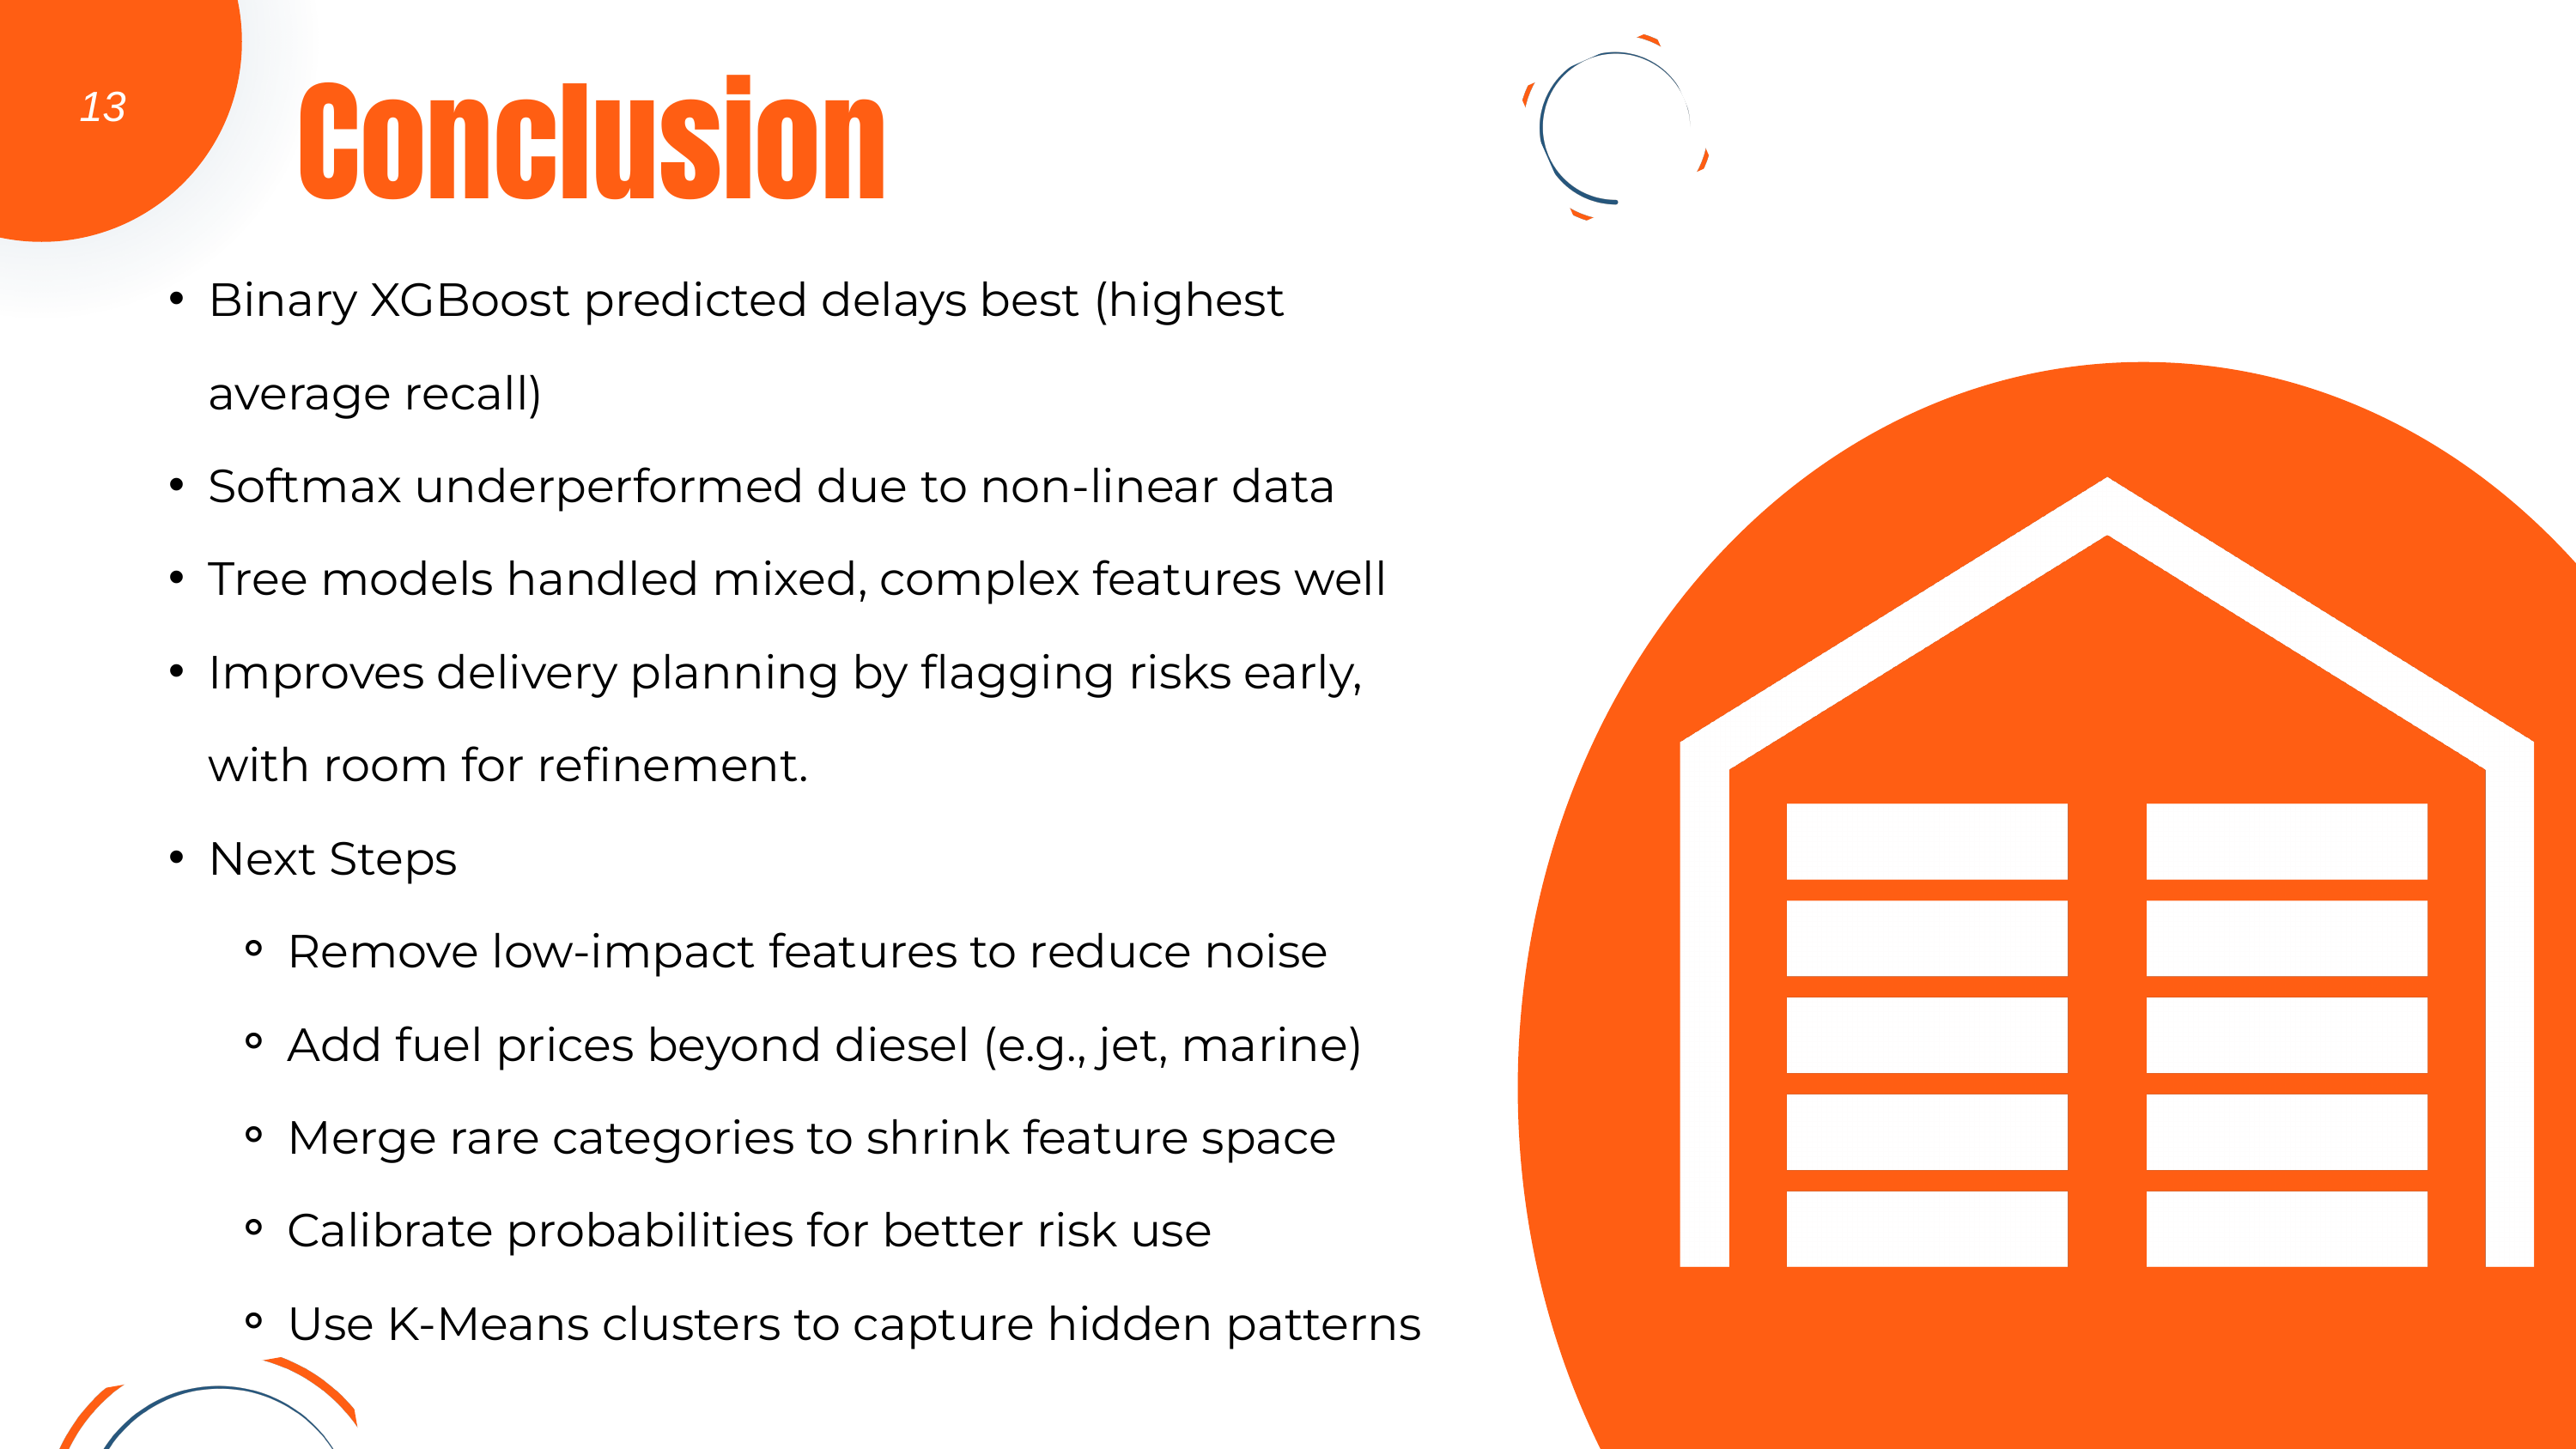

Conclusion
13
Binary XGBoost predicted delays best (highest average recall)
Softmax underperformed due to non-linear data
Tree models handled mixed, complex features well
Improves delivery planning by flagging risks early, with room for refinement.
Next Steps
Remove low-impact features to reduce noise
Add fuel prices beyond diesel (e.g., jet, marine)
Merge rare categories to shrink feature space
Calibrate probabilities for better risk use
Use K-Means clusters to capture hidden patterns